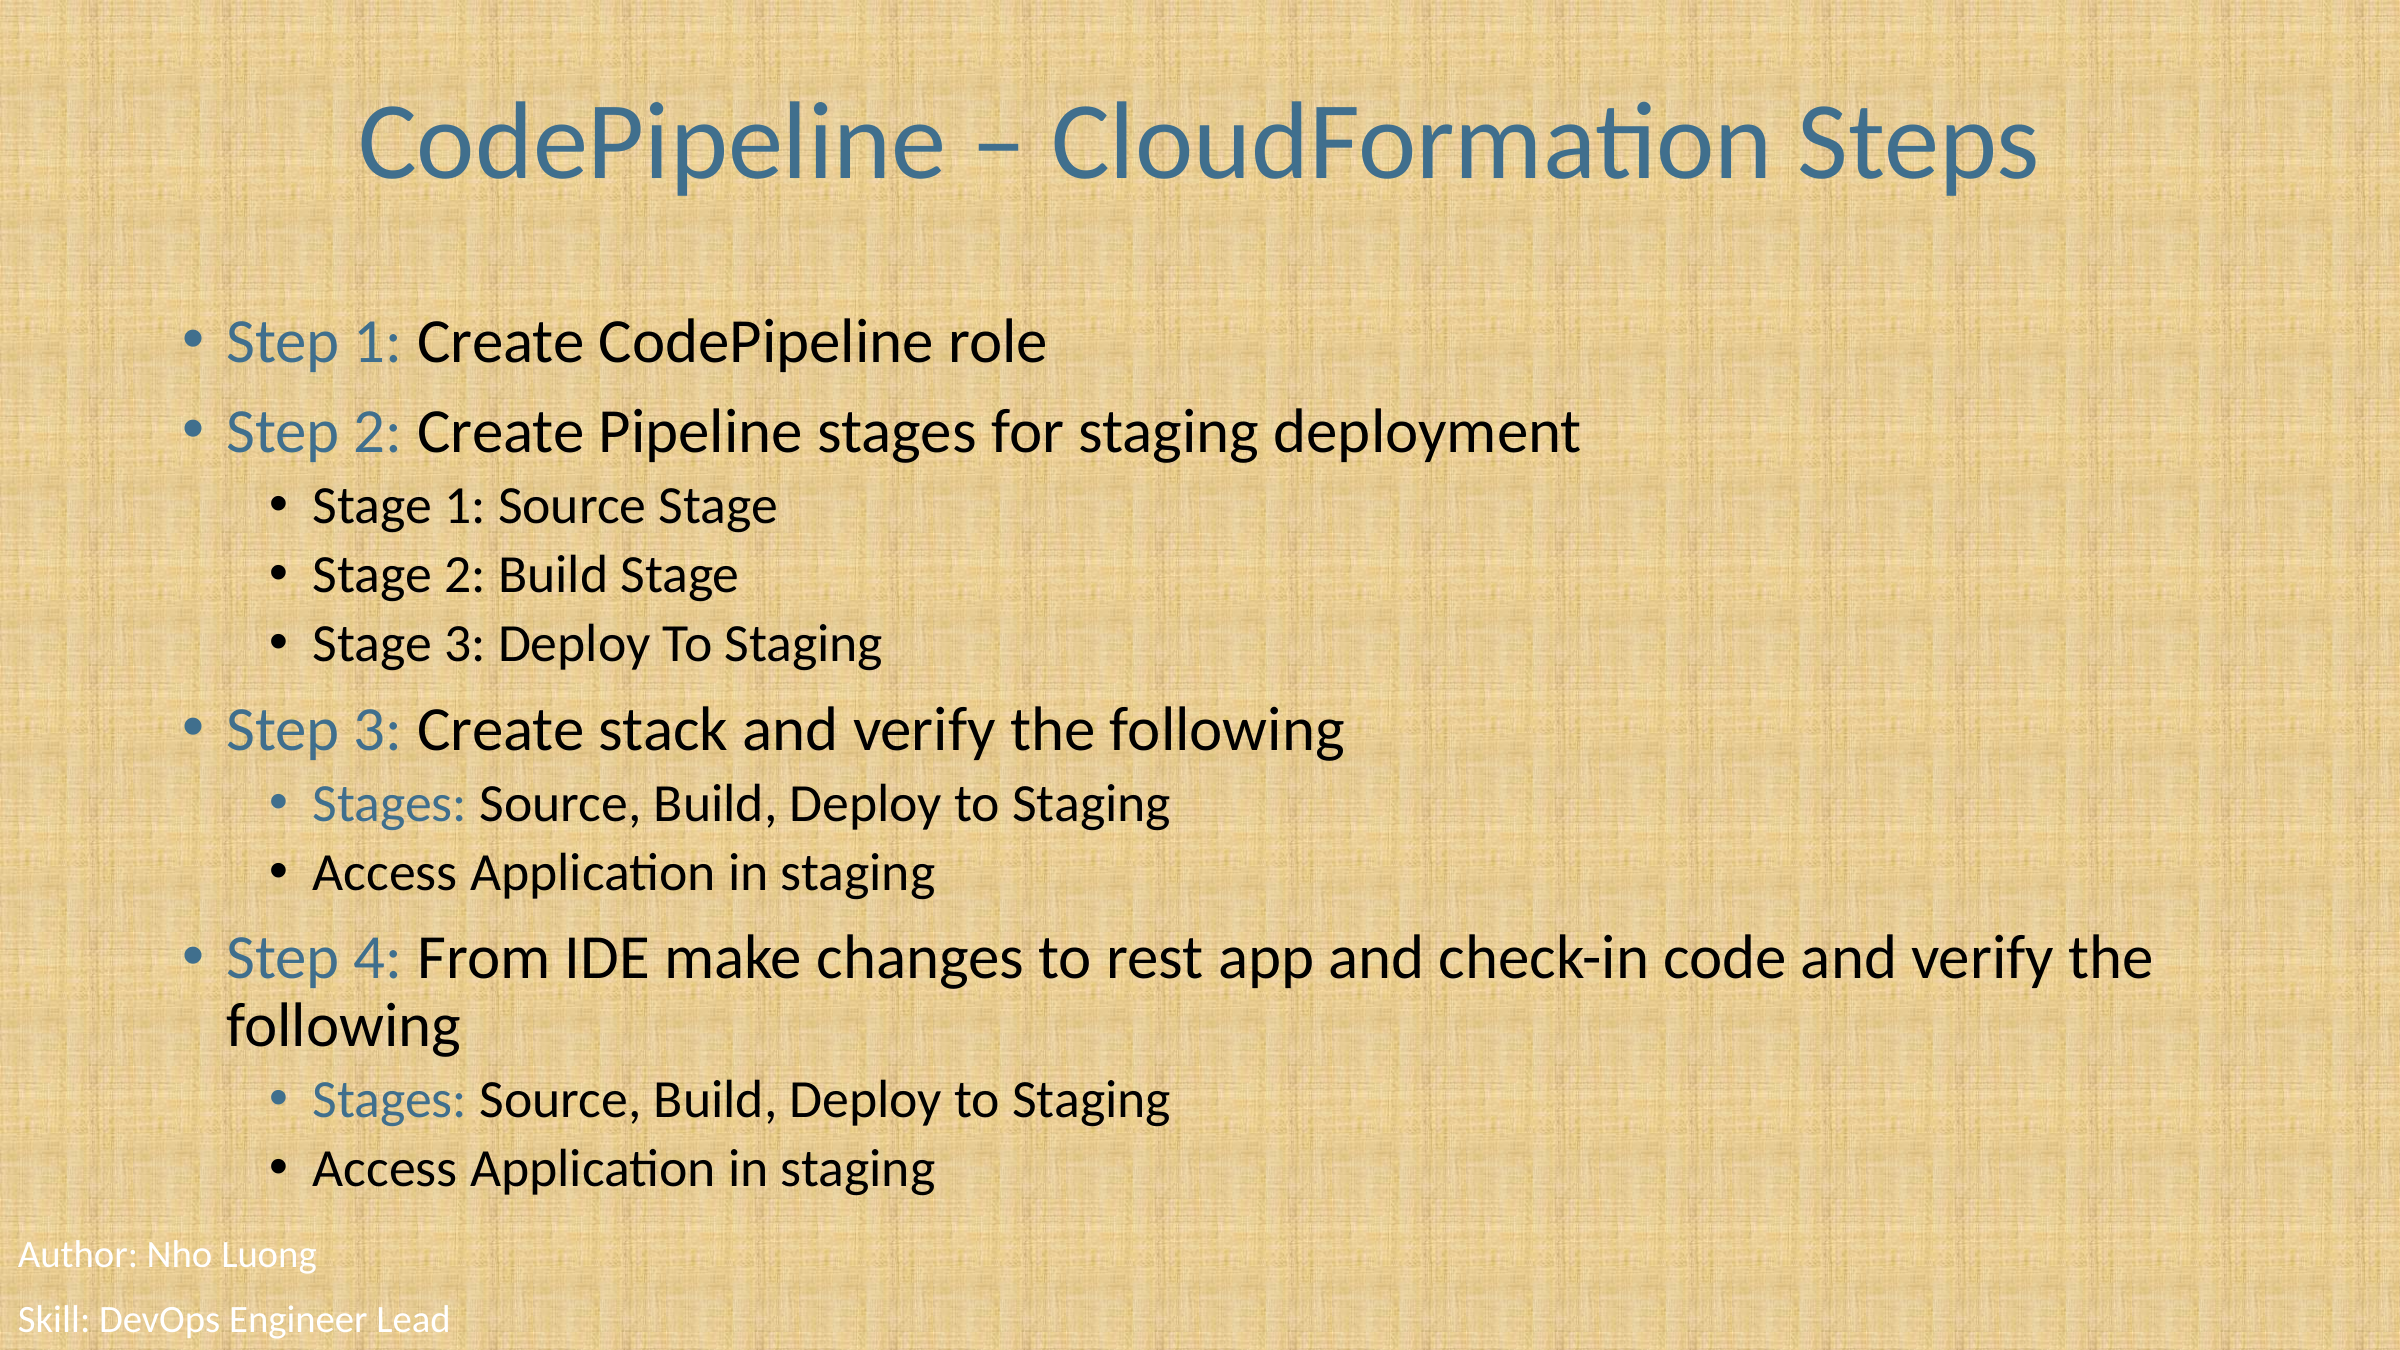

# CodePipeline – CloudFormation Steps
Step 1: Create CodePipeline role
Step 2: Create Pipeline stages for staging deployment
Stage 1: Source Stage
Stage 2: Build Stage
Stage 3: Deploy To Staging
Step 3: Create stack and verify the following
Stages: Source, Build, Deploy to Staging
Access Application in staging
Step 4: From IDE make changes to rest app and check-in code and verify the following
Stages: Source, Build, Deploy to Staging
Access Application in staging

Author: Nho Luong
Skill: DevOps Engineer Lead